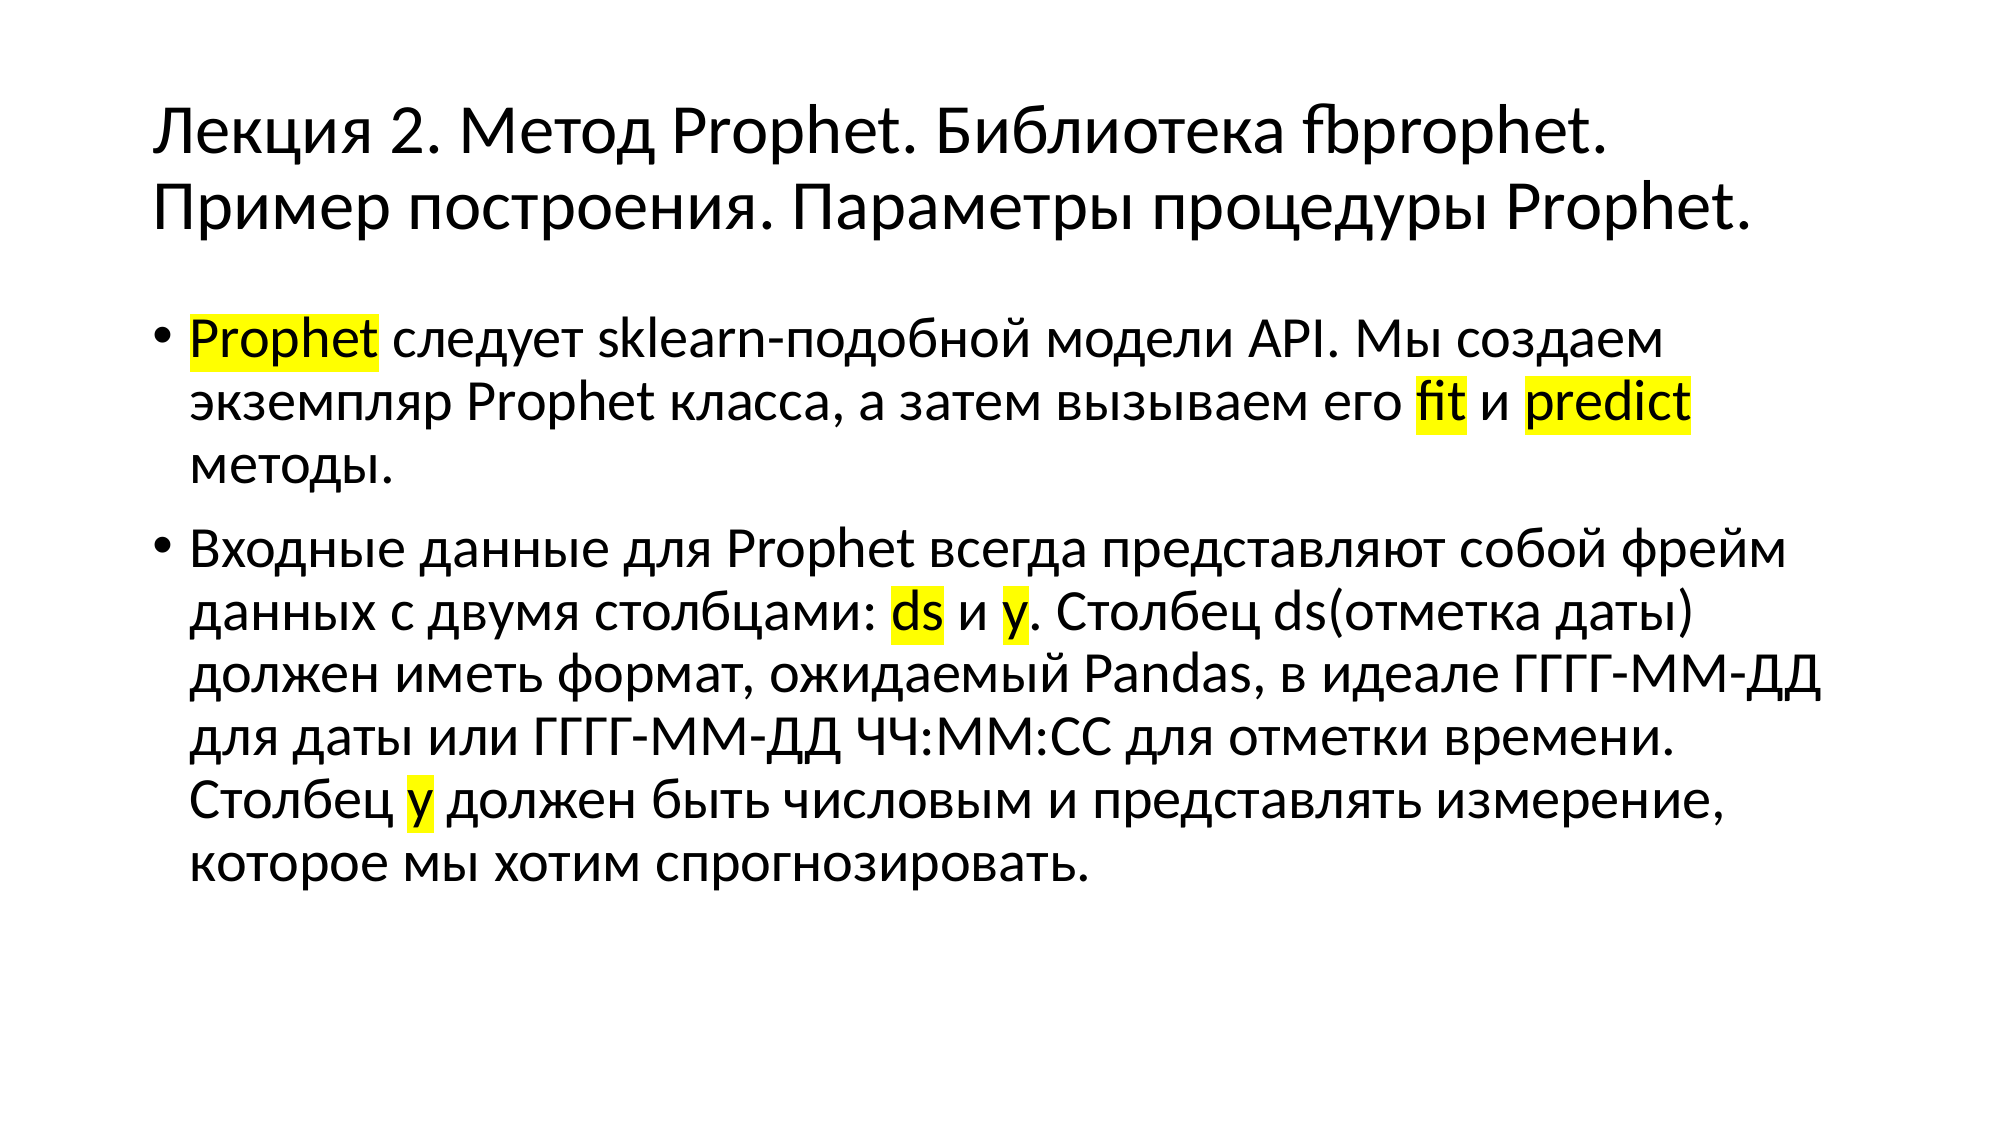

# Лекция 2. Метод Prophet. Библиотека fbprophet. Пример построения. Параметры процедуры Prophet.
Prophet следует sklearn-подобной модели API. Мы создаем экземпляр Prophet класса, а затем вызываем его fit и predict методы.
Входные данные для Prophet всегда представляют собой фрейм данных с двумя столбцами: ds и y. Столбец ds(отметка даты) должен иметь формат, ожидаемый Pandas, в идеале ГГГГ-ММ-ДД для даты или ГГГГ-ММ-ДД ЧЧ:ММ:СС для отметки времени. Столбец y должен быть числовым и представлять измерение, которое мы хотим спрогнозировать.